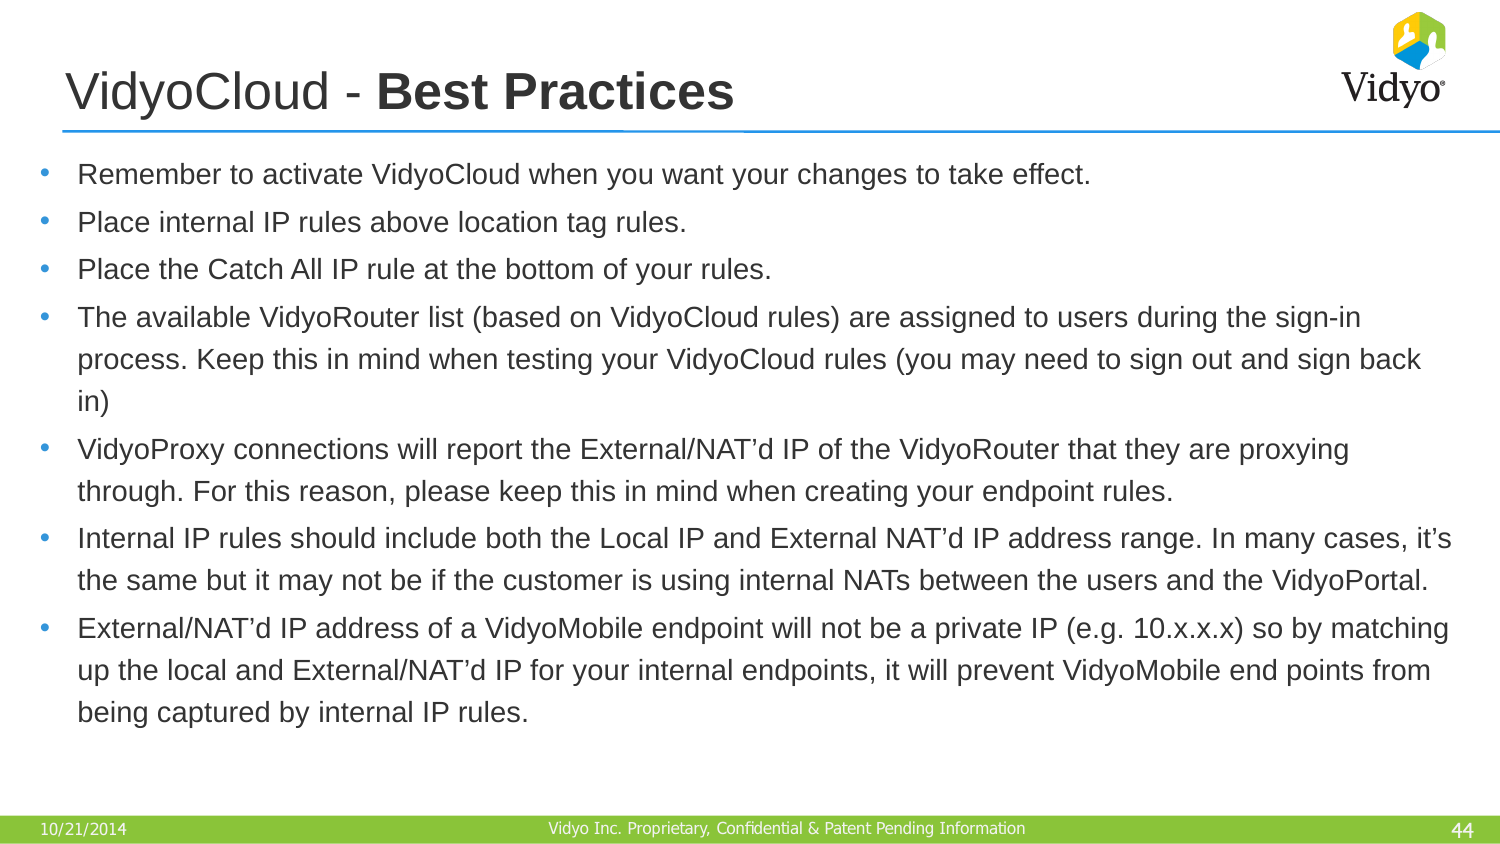

# VidyoCloud - Best Practices
Remember to activate VidyoCloud when you want your changes to take effect.
Place internal IP rules above location tag rules.
Place the Catch All IP rule at the bottom of your rules.
The available VidyoRouter list (based on VidyoCloud rules) are assigned to users during the sign-in process. Keep this in mind when testing your VidyoCloud rules (you may need to sign out and sign back in)
VidyoProxy connections will report the External/NAT’d IP of the VidyoRouter that they are proxying through. For this reason, please keep this in mind when creating your endpoint rules.
Internal IP rules should include both the Local IP and External NAT’d IP address range. In many cases, it’s the same but it may not be if the customer is using internal NATs between the users and the VidyoPortal.
External/NAT’d IP address of a VidyoMobile endpoint will not be a private IP (e.g. 10.x.x.x) so by matching up the local and External/NAT’d IP for your internal endpoints, it will prevent VidyoMobile end points from being captured by internal IP rules.